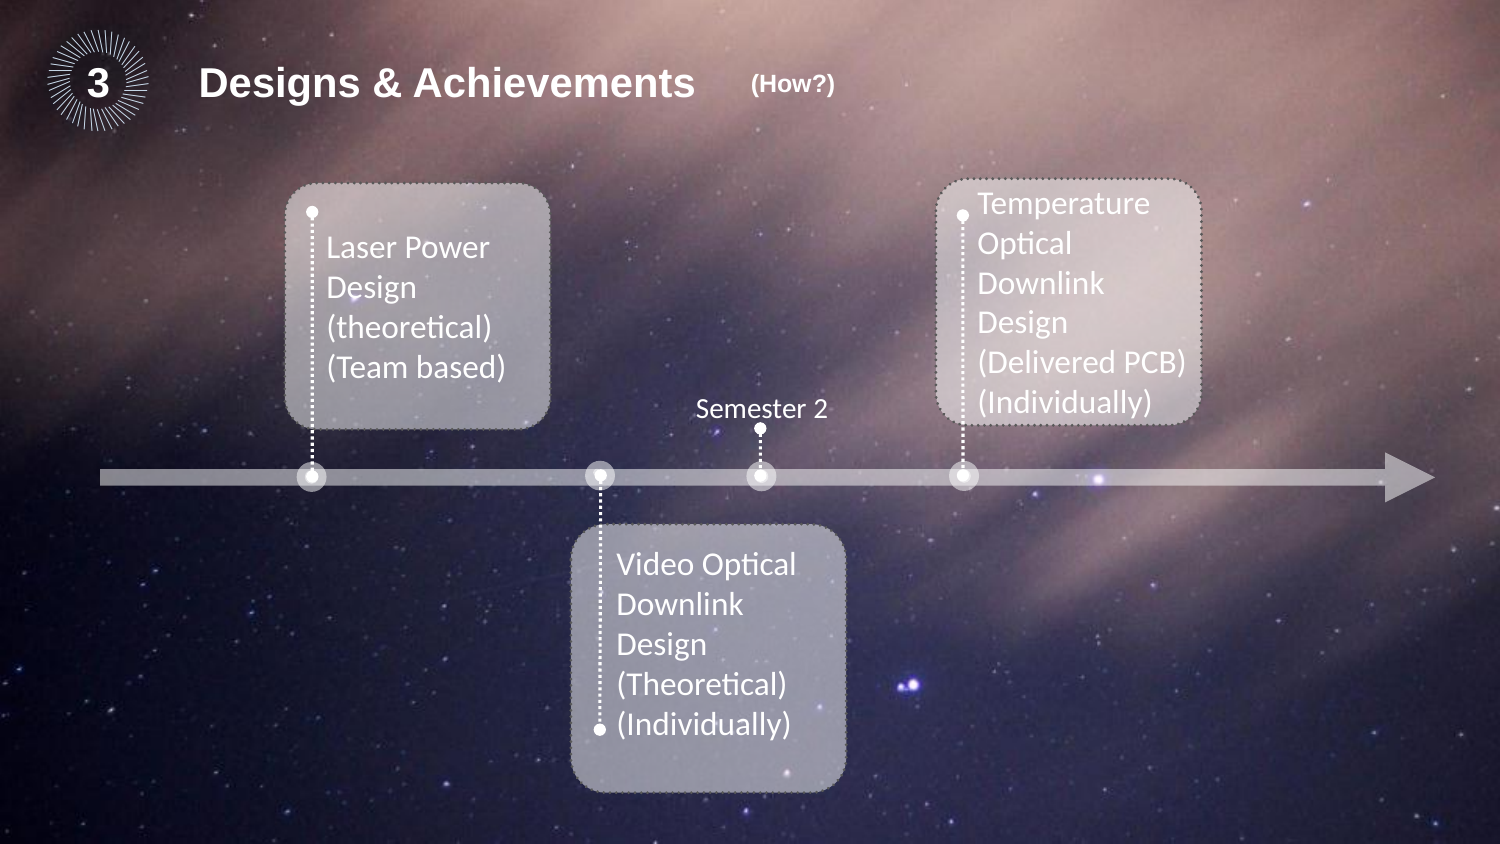

｜
｜
｜
｜
｜
｜
｜
｜
｜
｜
｜
｜
｜
｜
｜
｜
｜
｜
｜
｜
｜
｜
｜
｜
｜
｜
｜
｜
｜
｜
｜
｜
｜
｜
｜
｜
｜
｜
｜
｜
｜
｜
｜
｜
｜
｜
3
Designs & Achievements
(How?)
Temperature Optical Downlink Design
(Delivered PCB)
(Individually)

Laser Power Design
(theoretical)
(Team based)
Semester 2

Video Optical Downlink Design
(Theoretical)
(Individually)